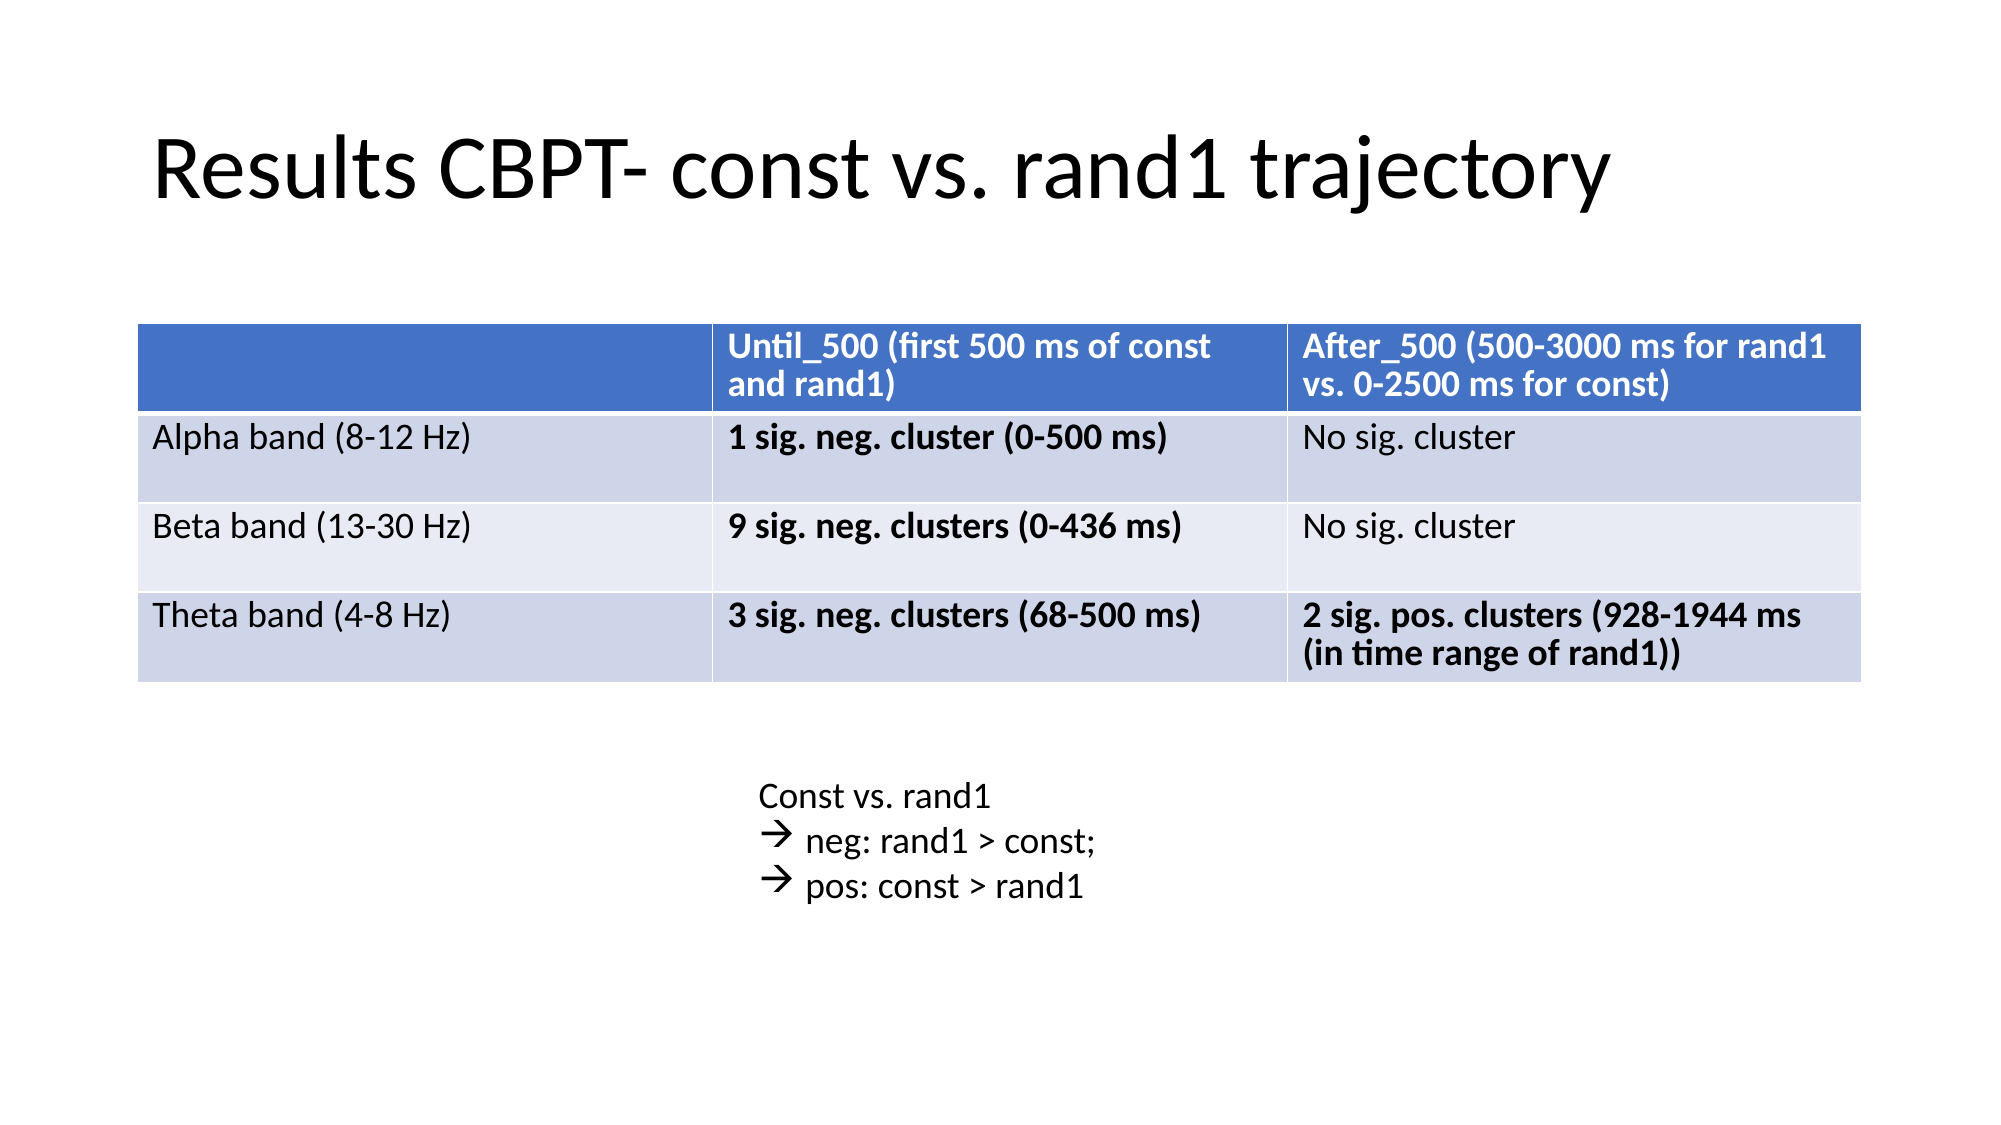

# Results CBPT- const vs. rand1 trajectory
|  | Until\_500 (first 500 ms of const and rand1) | After\_500 (500-3000 ms for rand1 vs. 0-2500 ms for const) |
| --- | --- | --- |
| Alpha band (8-12 Hz) | 1 sig. neg. cluster (0-500 ms) | No sig. cluster |
| Beta band (13-30 Hz) | 9 sig. neg. clusters (0-436 ms) | No sig. cluster |
| Theta band (4-8 Hz) | 3 sig. neg. clusters (68-500 ms) | 2 sig. pos. clusters (928-1944 ms (in time range of rand1)) |
Const vs. rand1
neg: rand1 > const;
pos: const > rand1